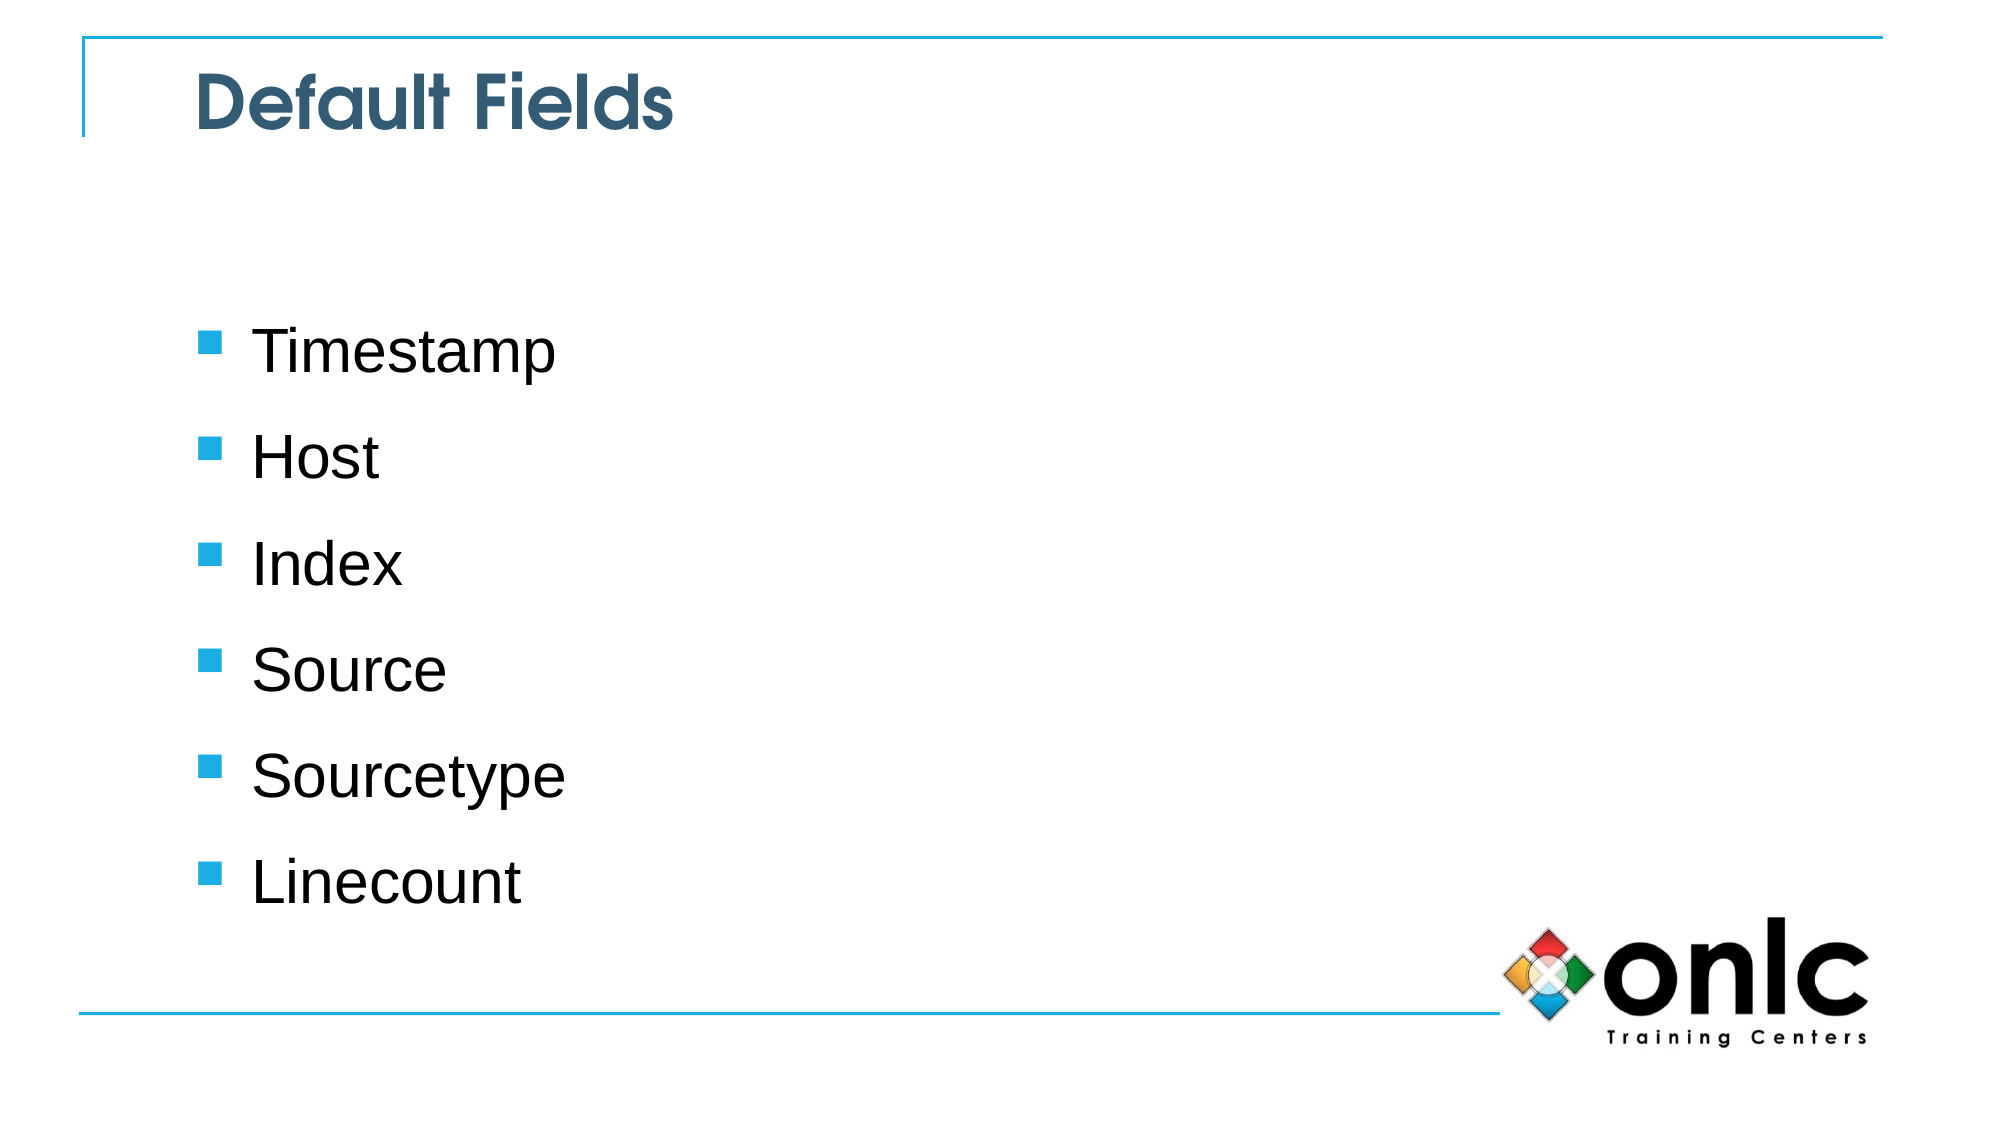

# Default Fields
Timestamp
Host
Index
Source
Sourcetype
Linecount